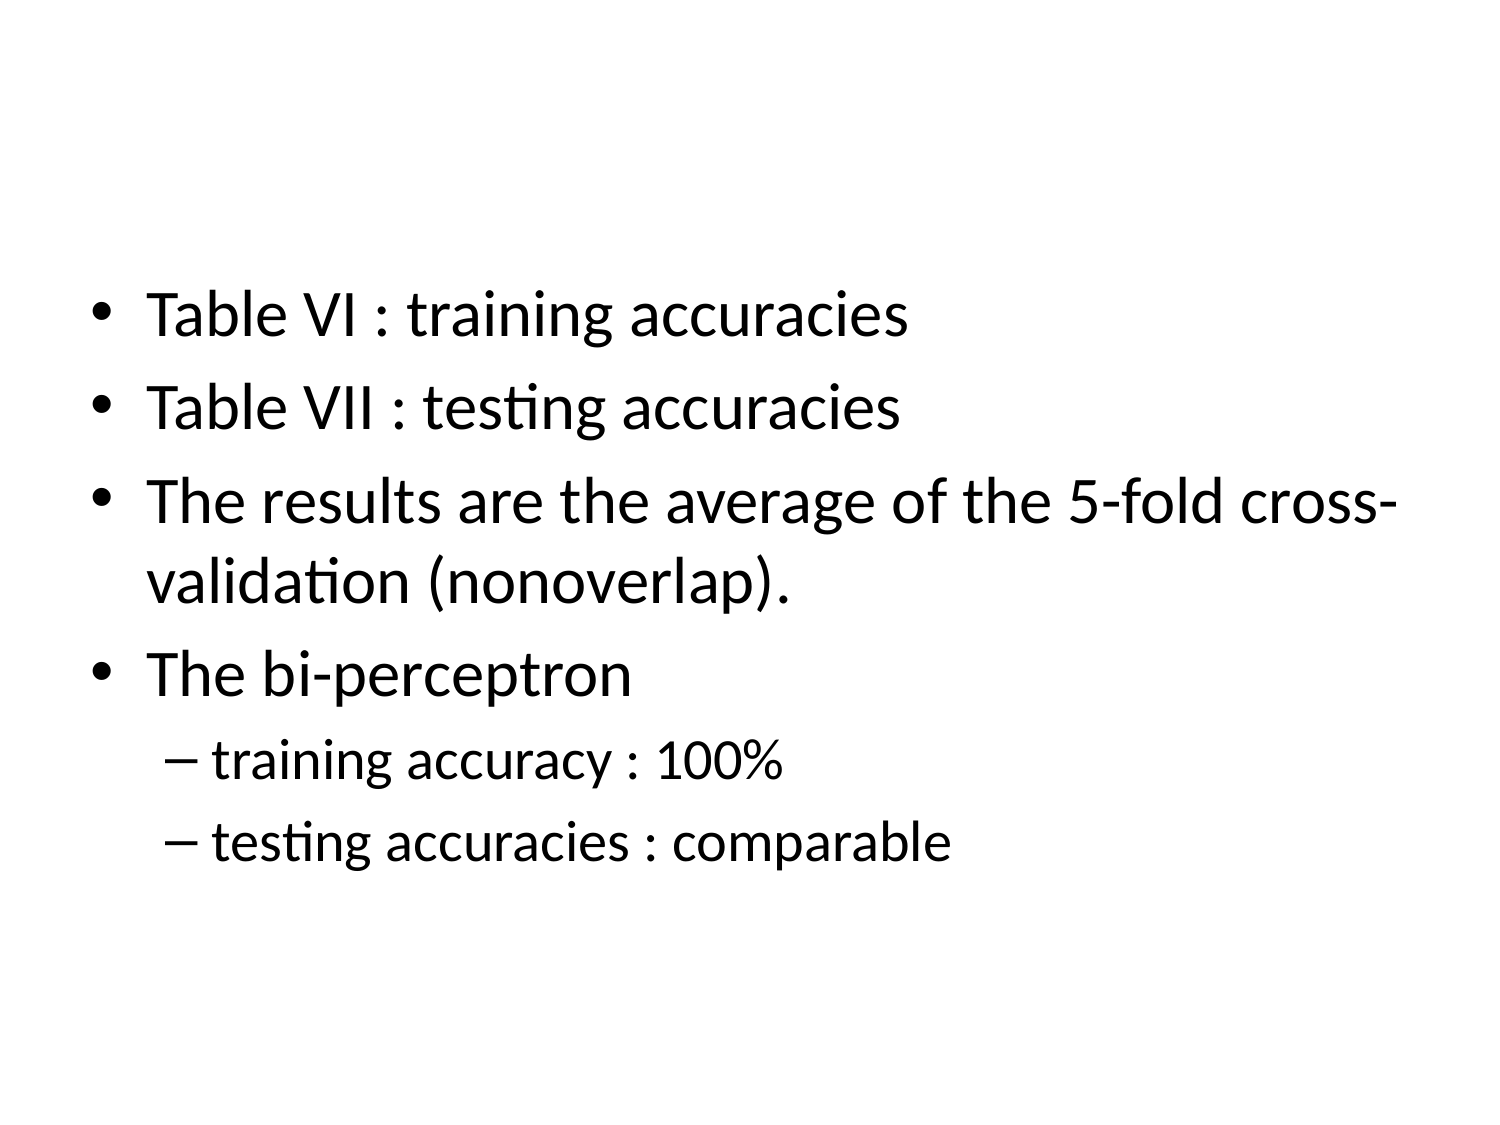

#
Table VI : training accuracies
Table VII : testing accuracies
The results are the average of the 5-fold cross-validation (nonoverlap).
The bi-perceptron
training accuracy : 100%
testing accuracies : comparable